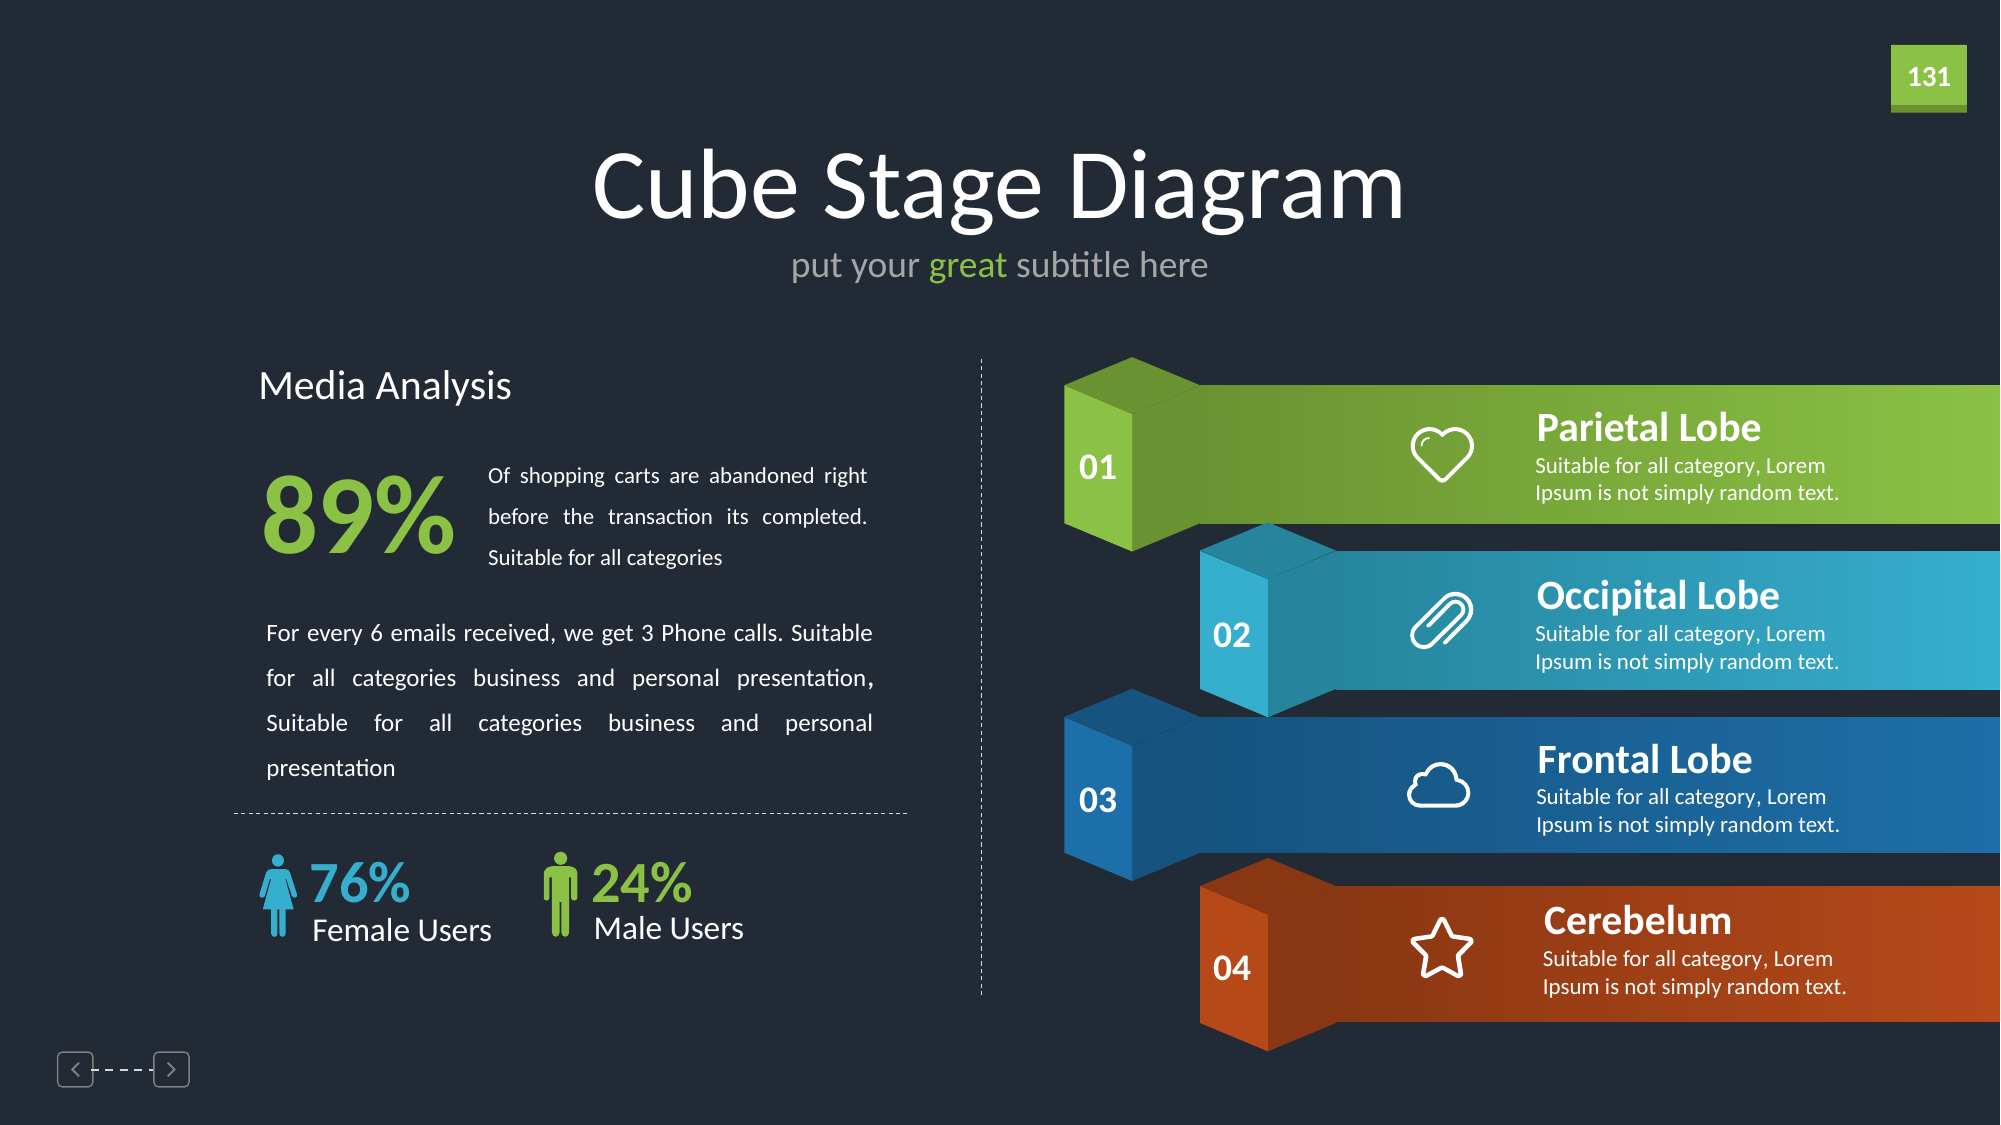

Cube Stage Diagram
put your great subtitle here
Media Analysis

01

Parietal Lobe
Suitable for all category, Lorem Ipsum is not simply random text.

89%
Of shopping carts are abandoned right before the transaction its completed. Suitable for all categories

02

Occipital Lobe
Suitable for all category, Lorem Ipsum is not simply random text.

For every 6 emails received, we get 3 Phone calls. Suitable for all categories business and personal presentation, Suitable for all categories business and personal presentation

03

Frontal Lobe
Suitable for all category, Lorem Ipsum is not simply random text.

24%

Male Users
76%

Female Users

04
Cerebelum
Suitable for all category, Lorem Ipsum is not simply random text.